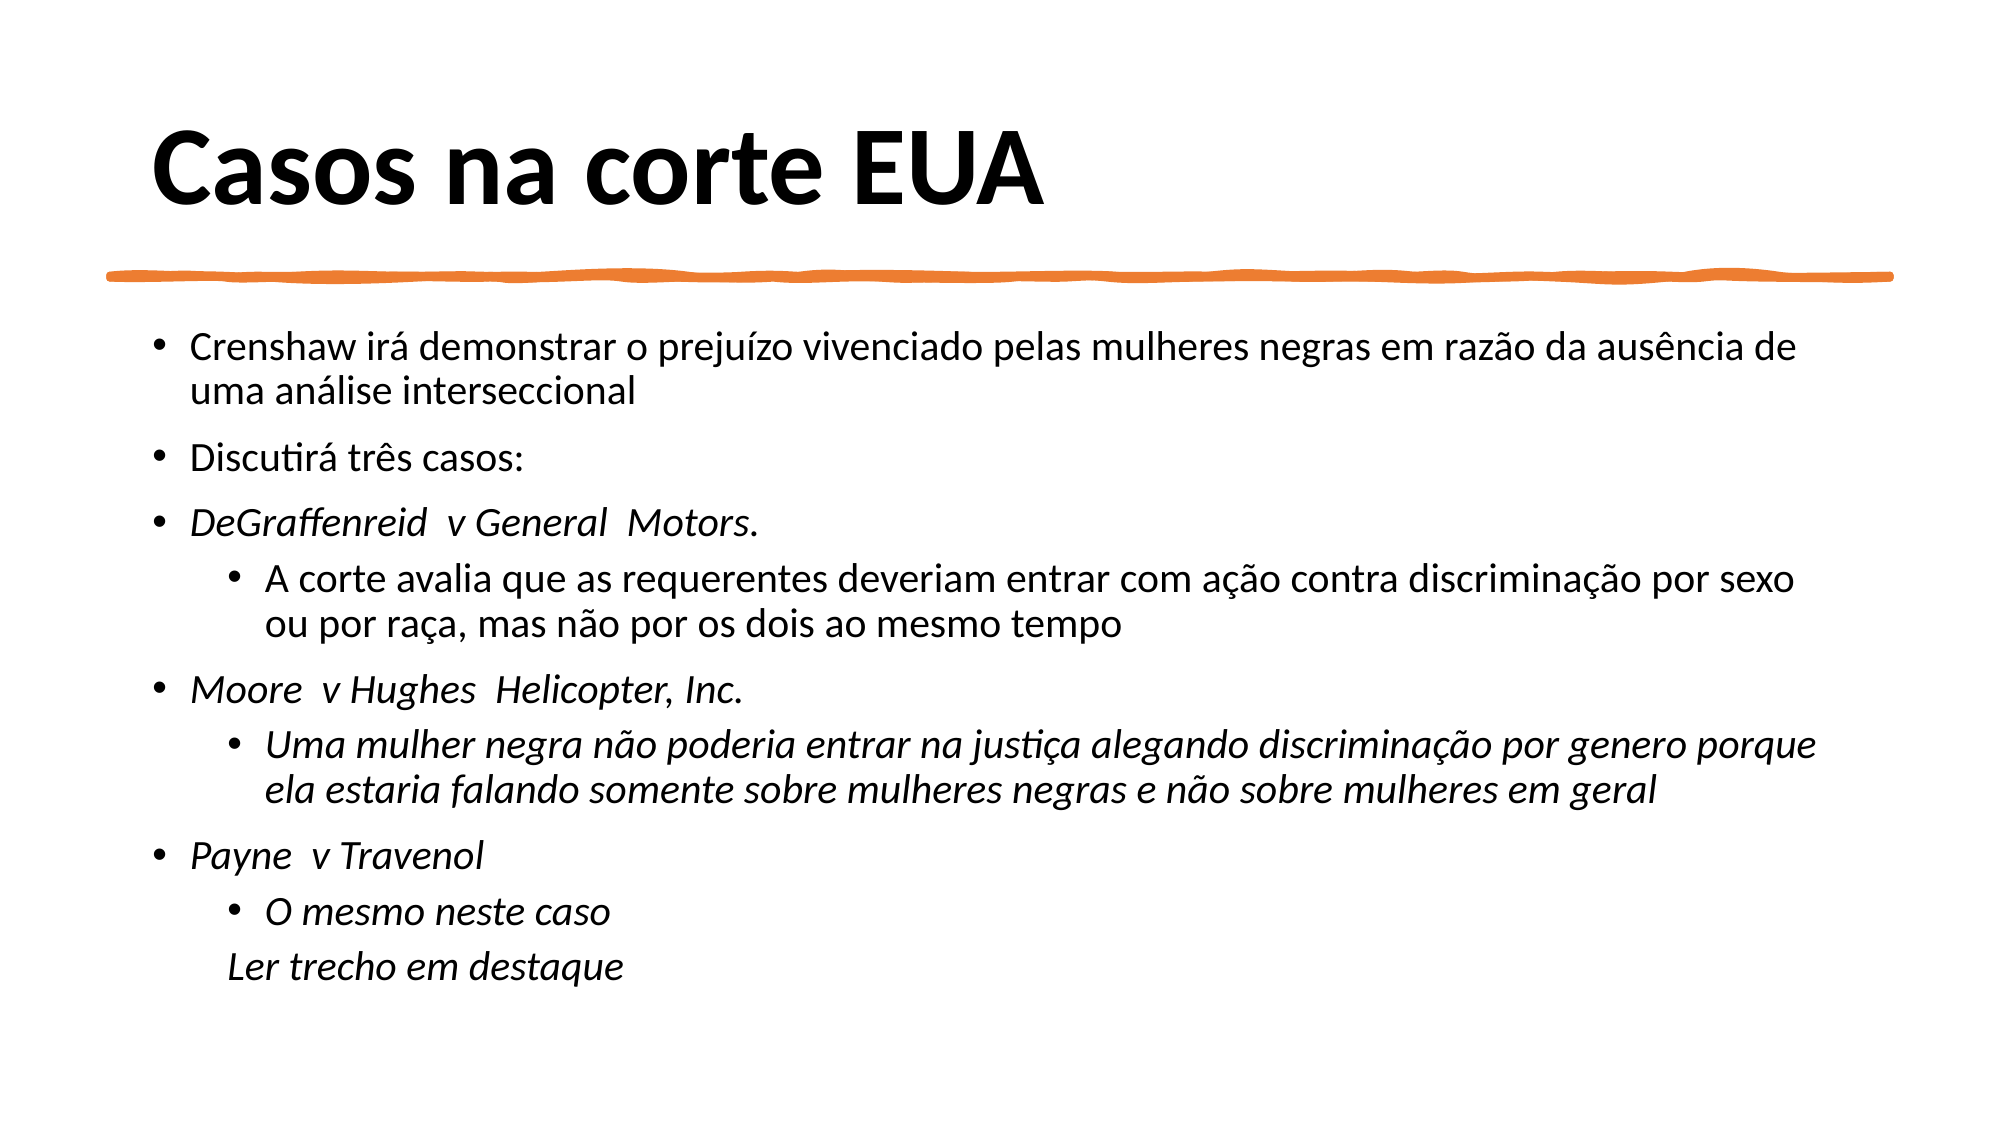

# Casos na corte EUA

Crenshaw irá demonstrar o prejuízo vivenciado pelas mulheres negras em razão da ausência de uma análise interseccional
Discutirá três casos:
DeGraffenreid  v General  Motors.
A corte avalia que as requerentes deveriam entrar com ação contra discriminação por sexo ou por raça, mas não por os dois ao mesmo tempo
Moore  v Hughes  Helicopter, Inc.
Uma mulher negra não poderia entrar na justiça alegando discriminação por genero porque ela estaria falando somente sobre mulheres negras e não sobre mulheres em geral
Payne  v Travenol
O mesmo neste caso
Ler trecho em destaque